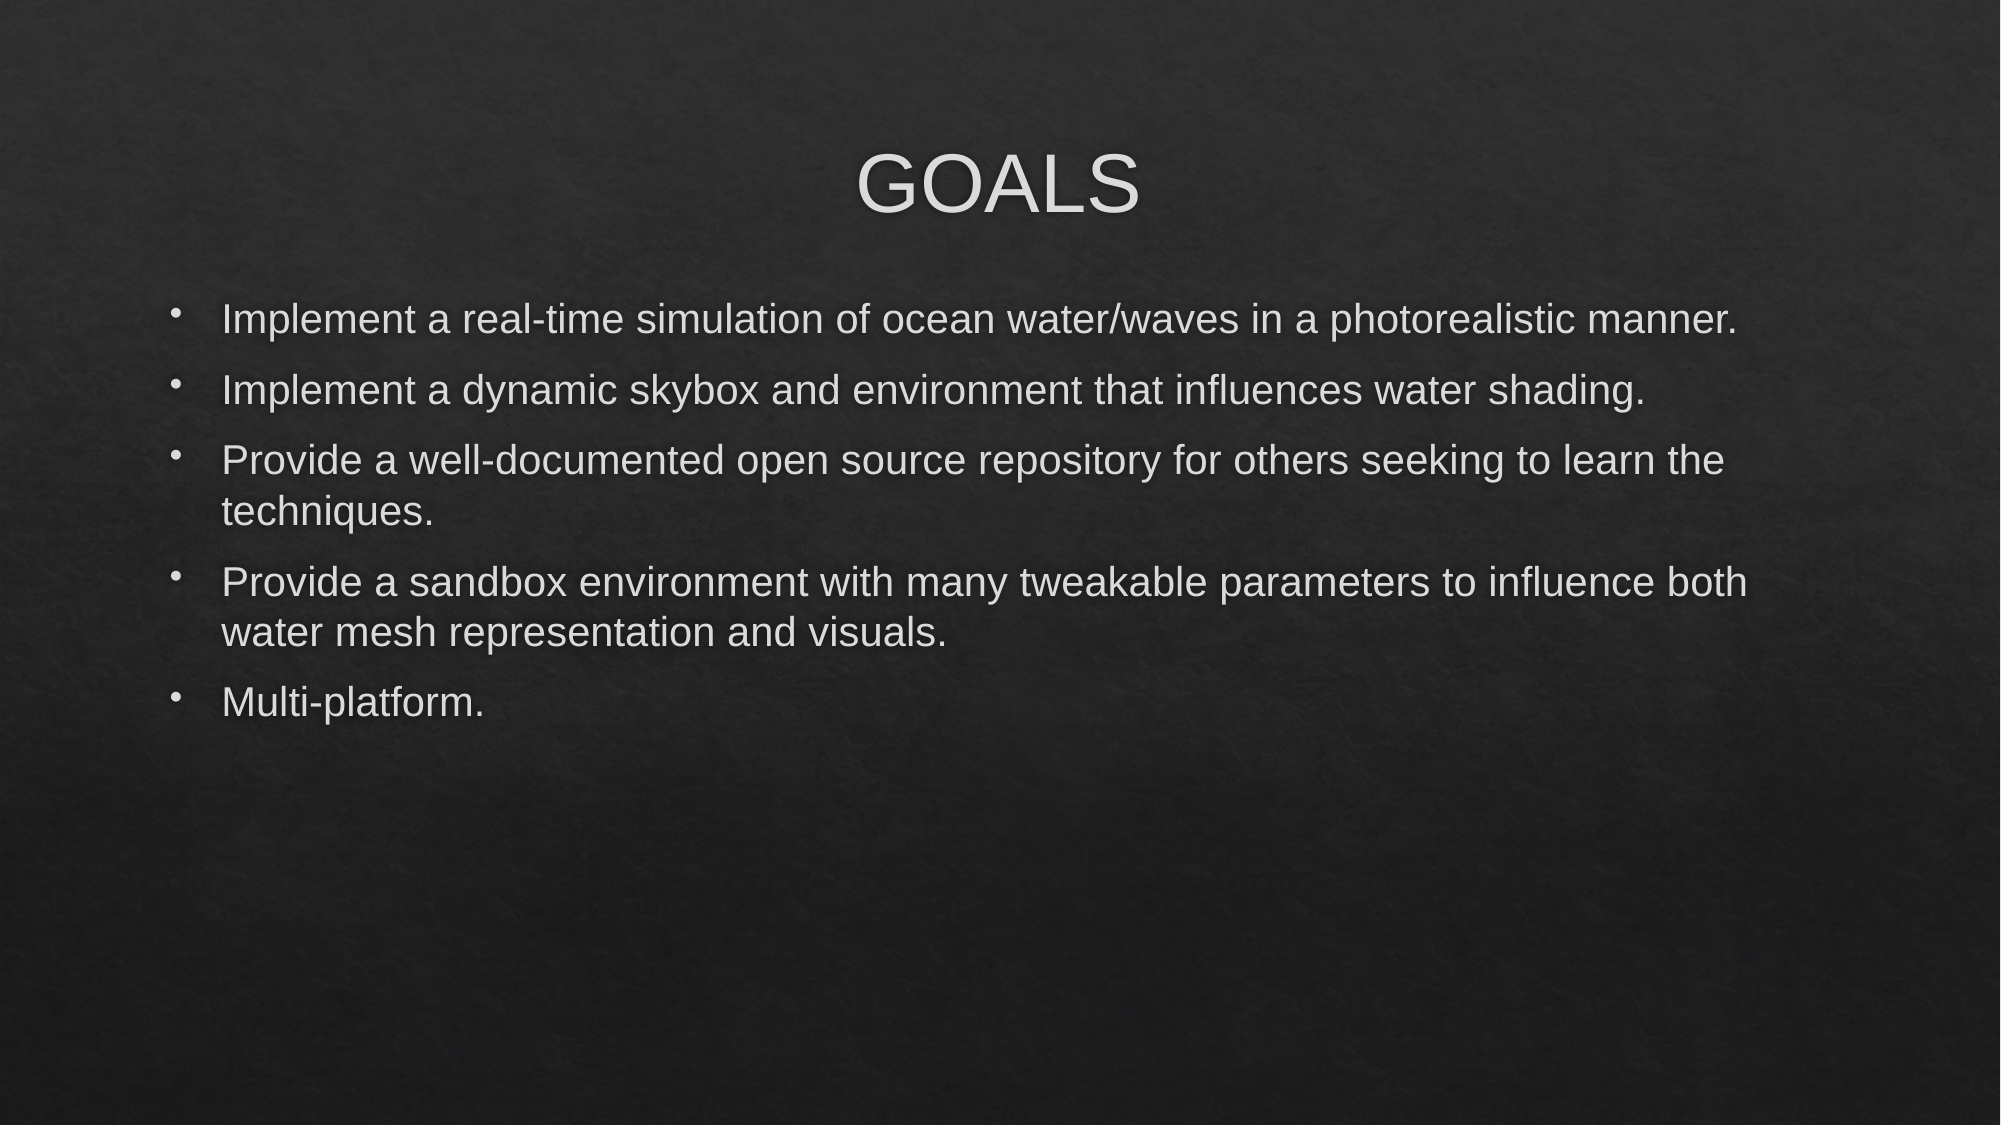

# GOALS
Implement a real-time simulation of ocean water/waves in a photorealistic manner.
Implement a dynamic skybox and environment that influences water shading.
Provide a well-documented open source repository for others seeking to learn the techniques.
Provide a sandbox environment with many tweakable parameters to influence both water mesh representation and visuals.
Multi-platform.